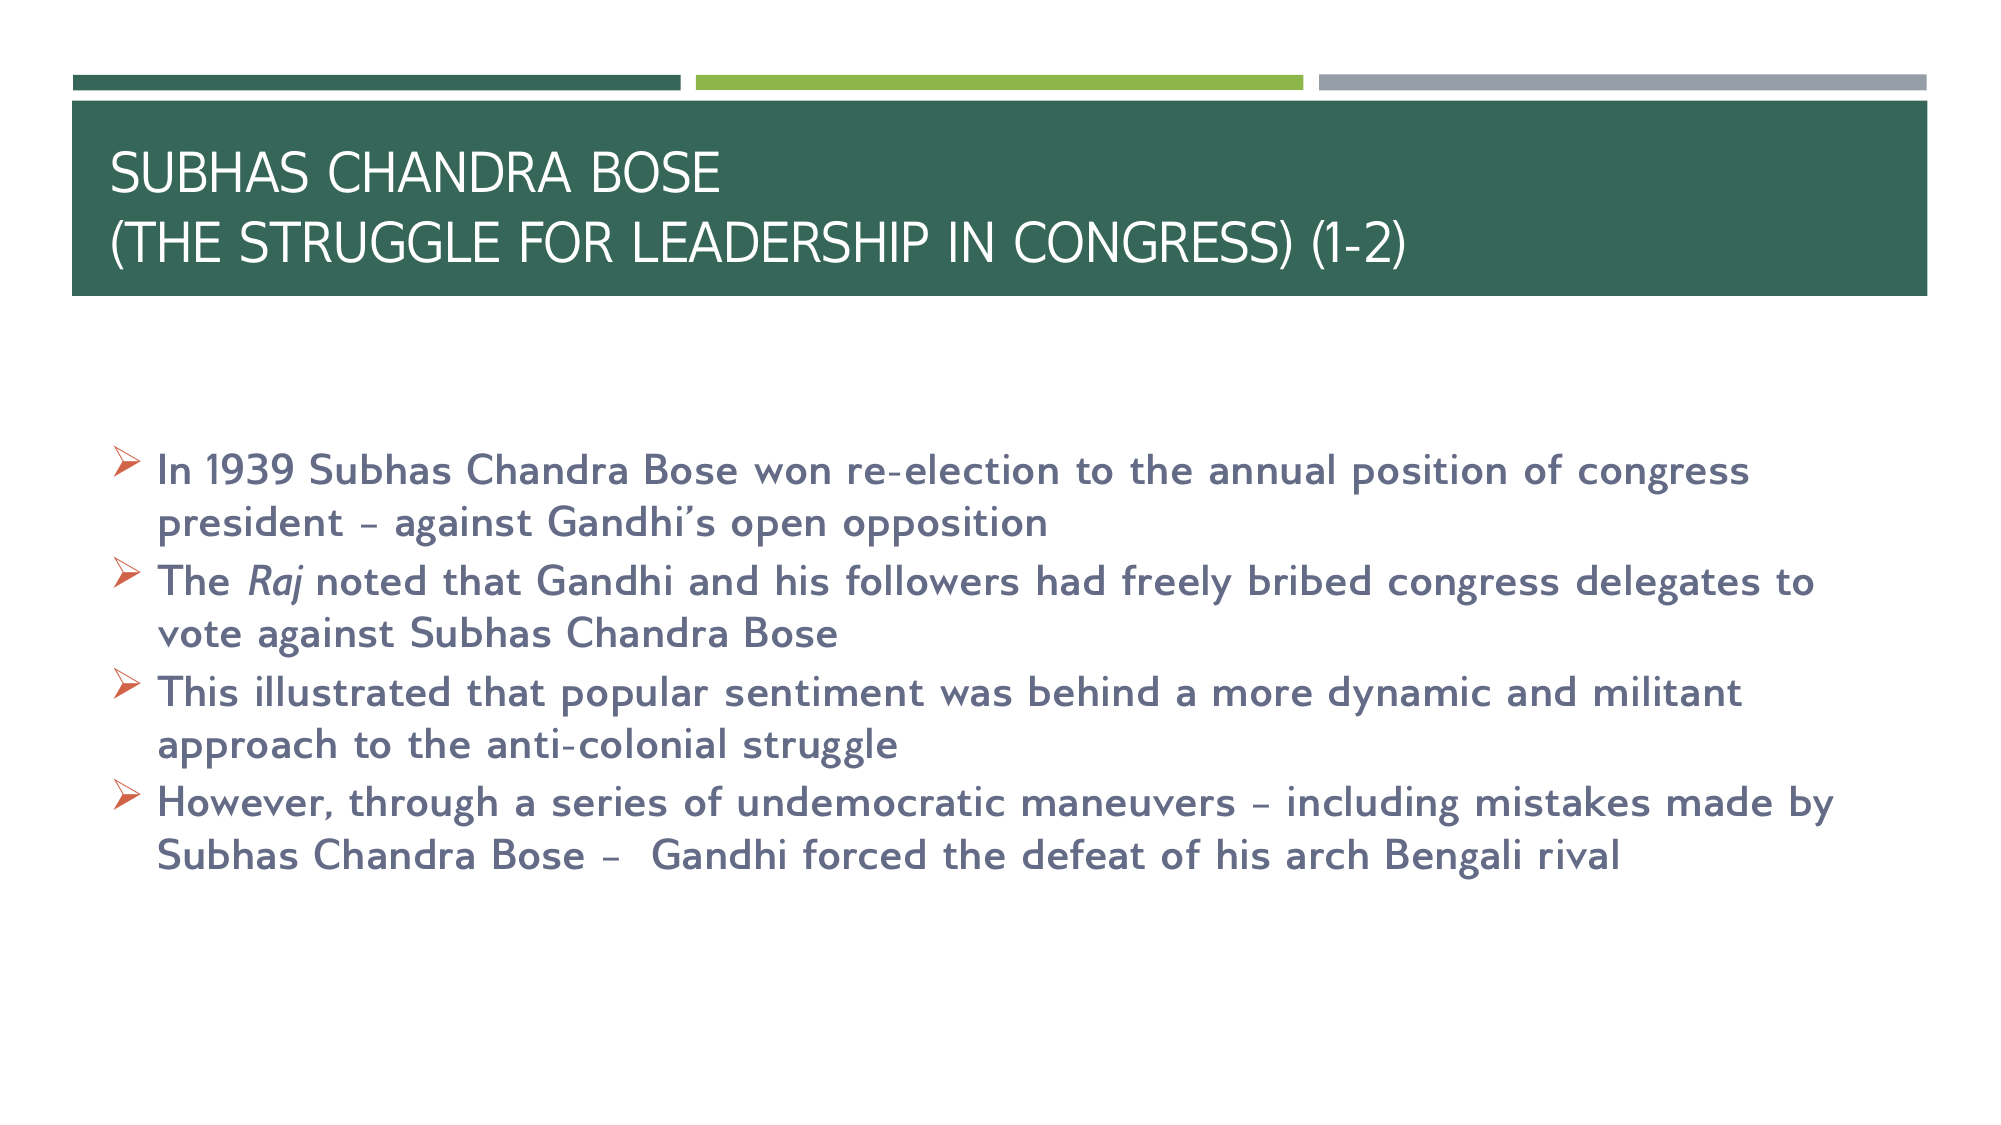

# SUBHAS CHANDRA BOSE
(THE STRUGGLE FOR LEADERSHIP IN CONGRESS) (1-2)
In 1939 Subhas Chandra Bose won re-election to the annual position of congress president – against Gandhi’s open opposition
The Raj noted that Gandhi and his followers had freely bribed congress delegates to vote against Subhas Chandra Bose
This illustrated that popular sentiment was behind a more dynamic and militant approach to the anti-colonial struggle
However, through a series of undemocratic maneuvers – including mistakes made by Subhas Chandra Bose –  Gandhi forced the defeat of his arch Bengali rival